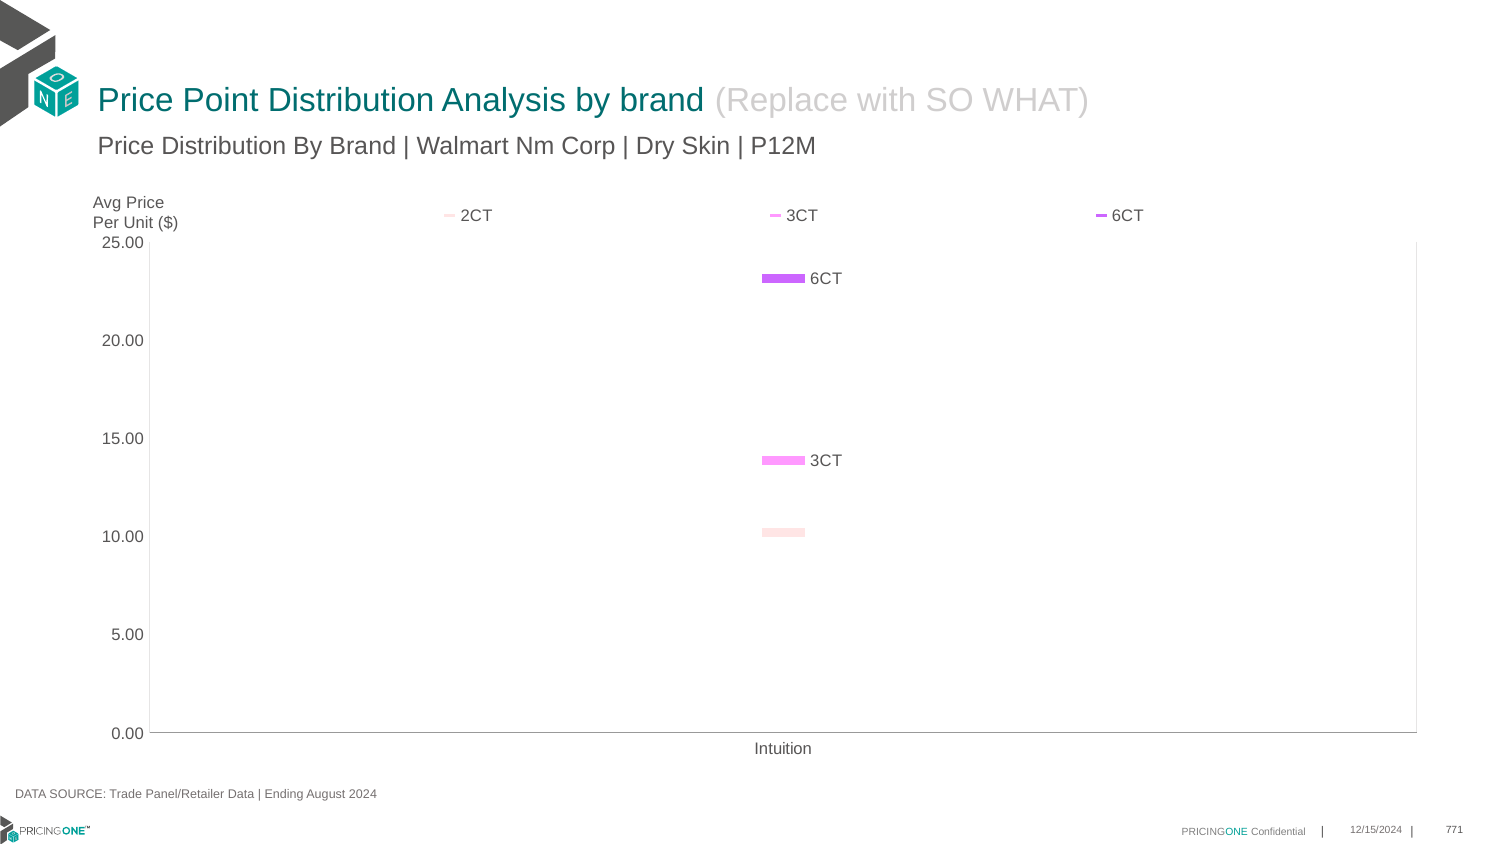

# Price Point Distribution Analysis by brand (Replace with SO WHAT)
Price Distribution By Brand | Walmart Nm Corp | Dry Skin | P12M

### Chart

| Category | 2CT | 3CT | 6CT |
|---|---|---|---|
| Intuition | 10.184242424242424 | 13.859595635430038 | 23.151882845188286 |
Avg Price
Per Unit ($)
DATA SOURCE: Trade Panel/Retailer Data | Ending August 2024
12/15/2024
771